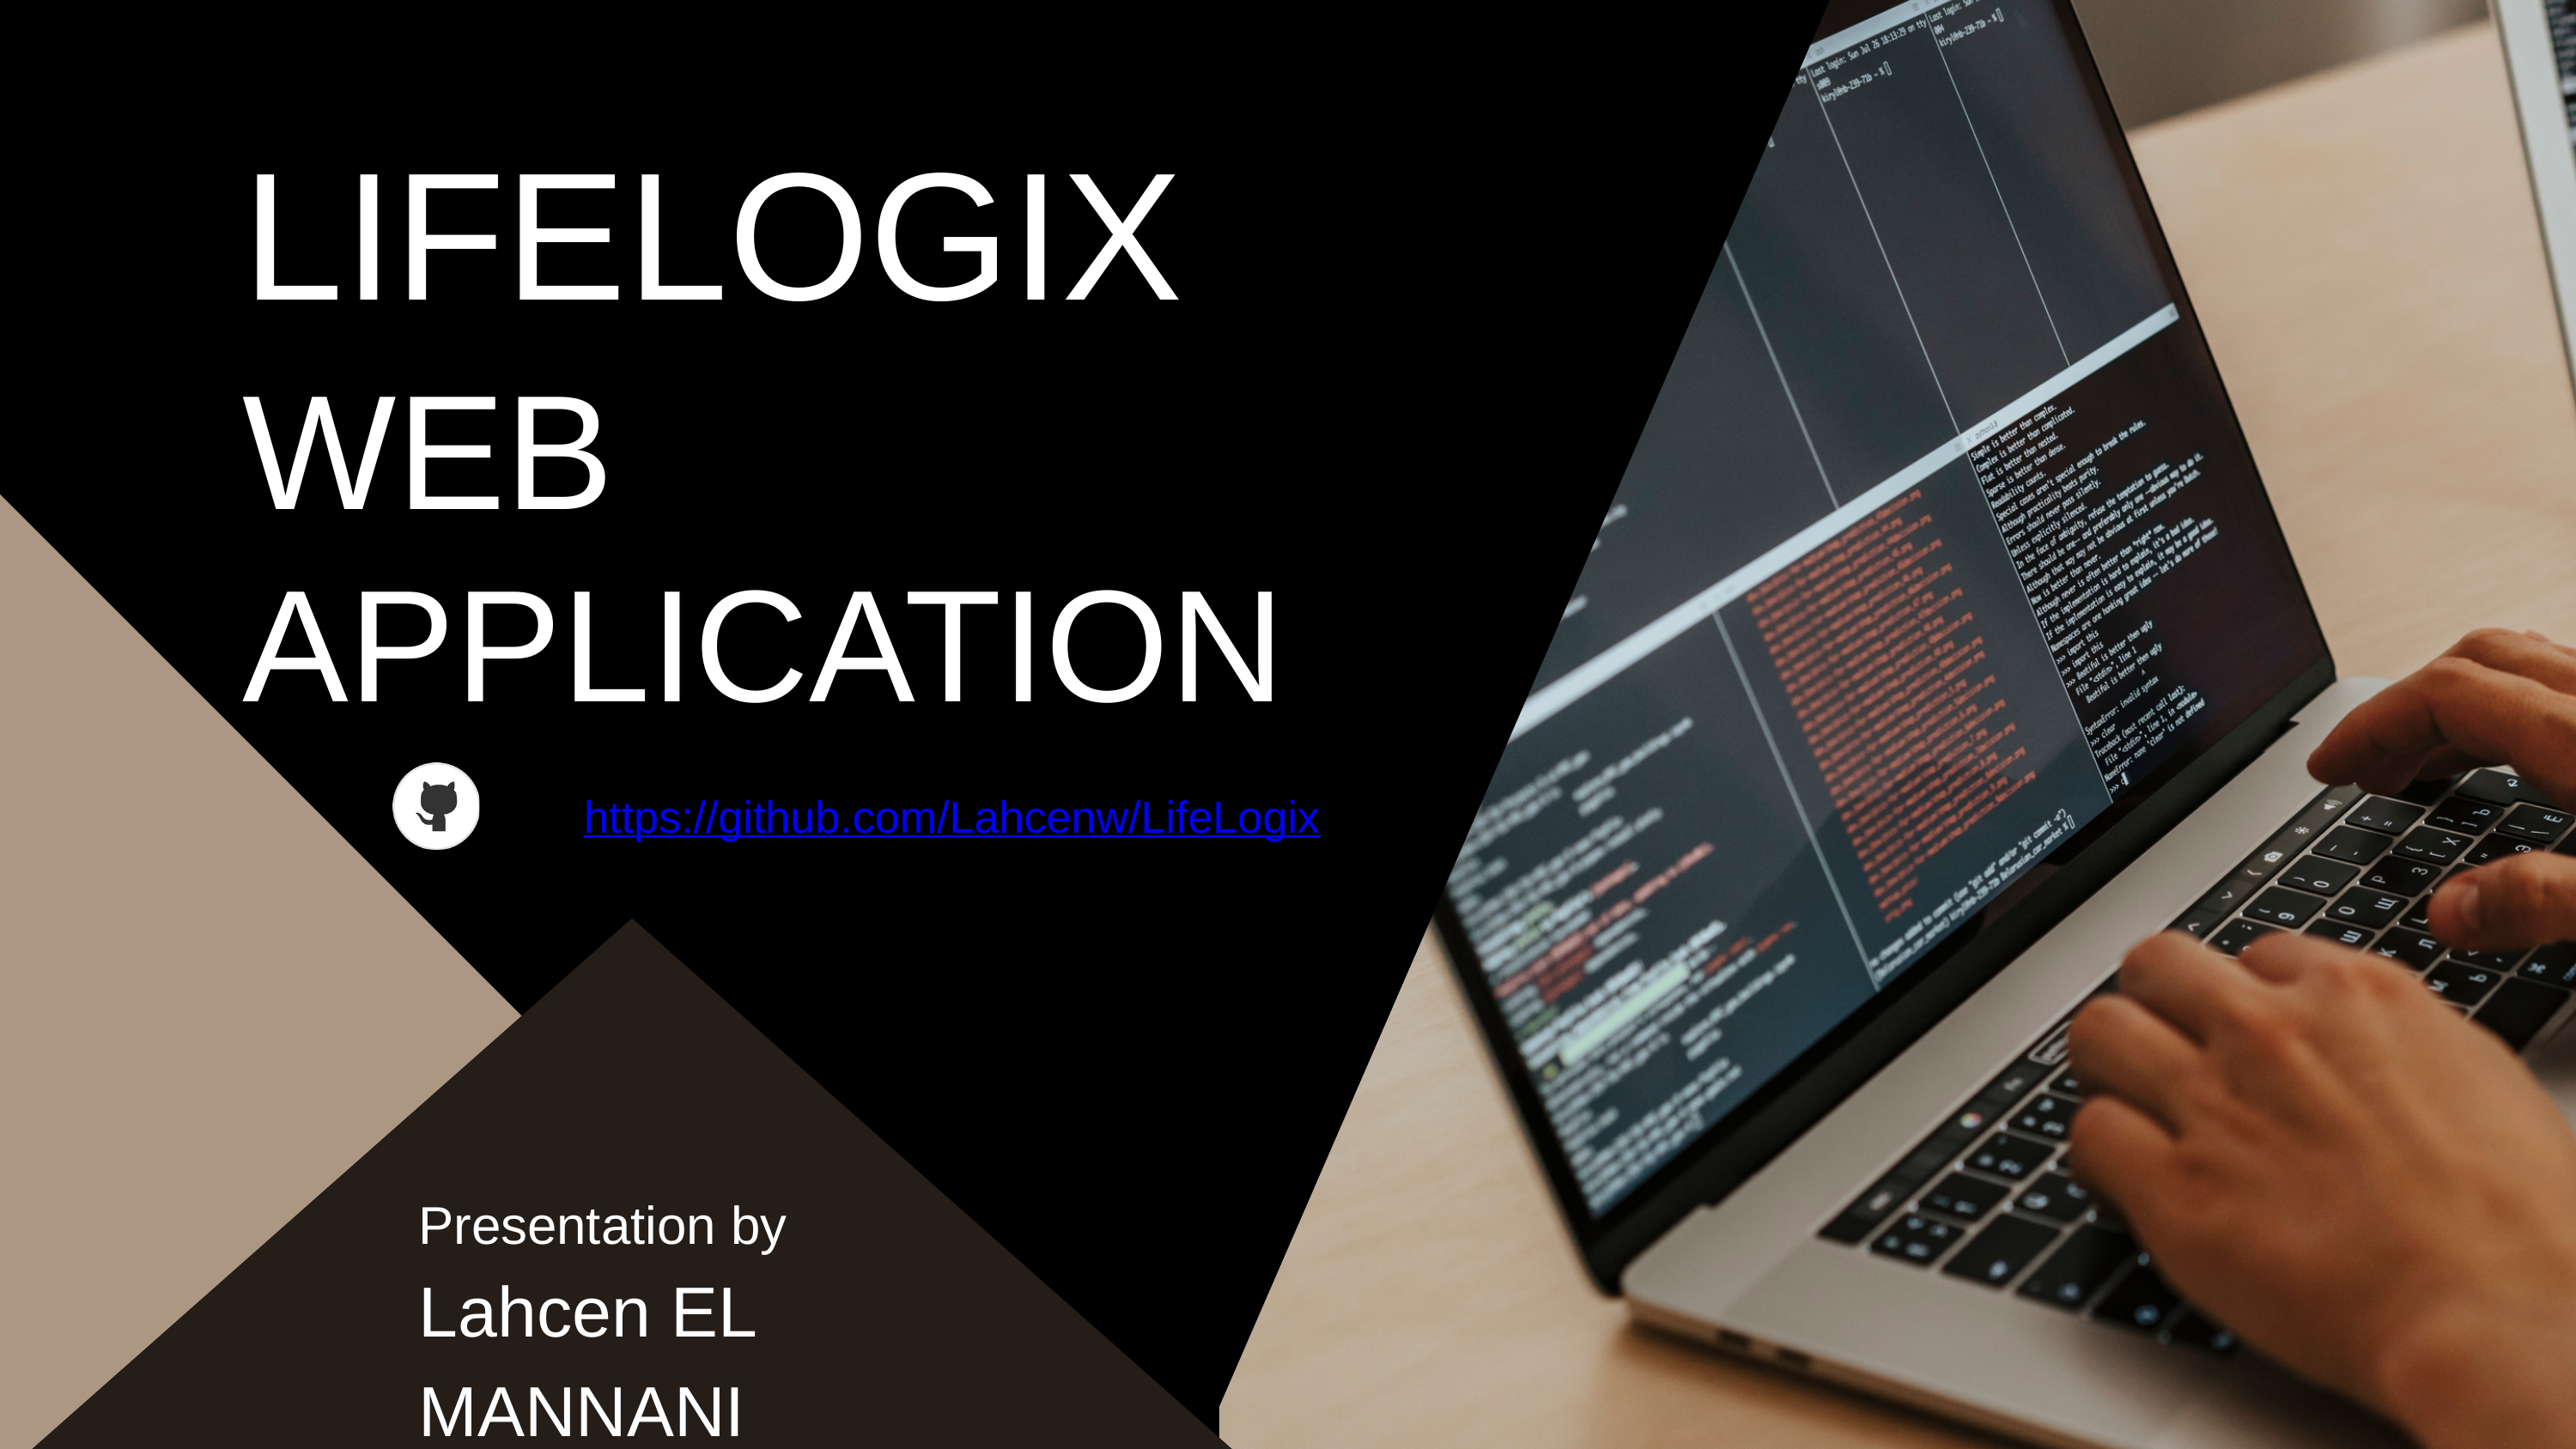

LIFELOGIX

WEB
APPLICATION

https://github.com/Lahcenw/LifeLogix

Presentation by
Lahcen EL MANNANI